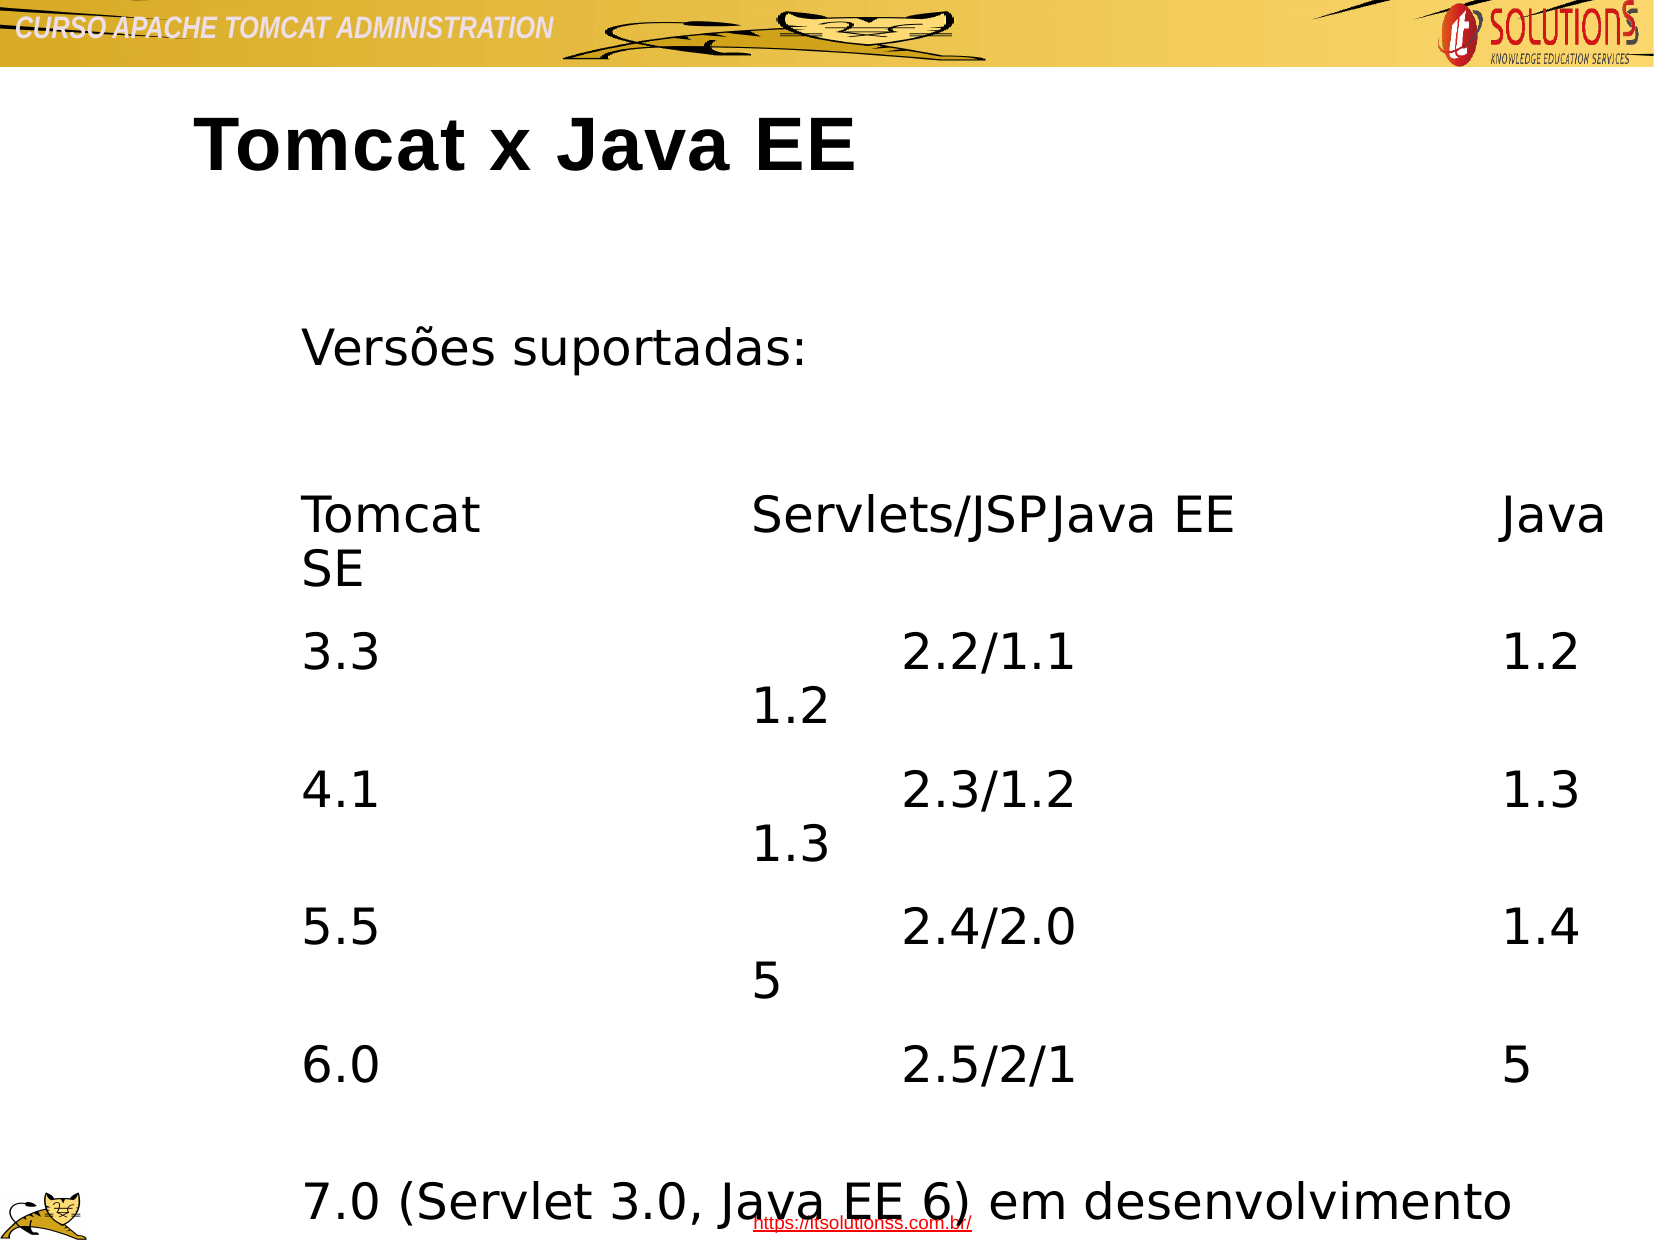

Tomcat x Java EE
Versões suportadas:

Tomcat		Servlets/JSP	Java EE		Java SE
3.3				2.2/1.1			1.2			1.2
4.1				2.3/1.2			1.3			1.3
5.5				2.4/2.0			1.4			5
6.0				2.5/2/1			5
7.0 (Servlet 3.0, Java EE 6) em desenvolvimento